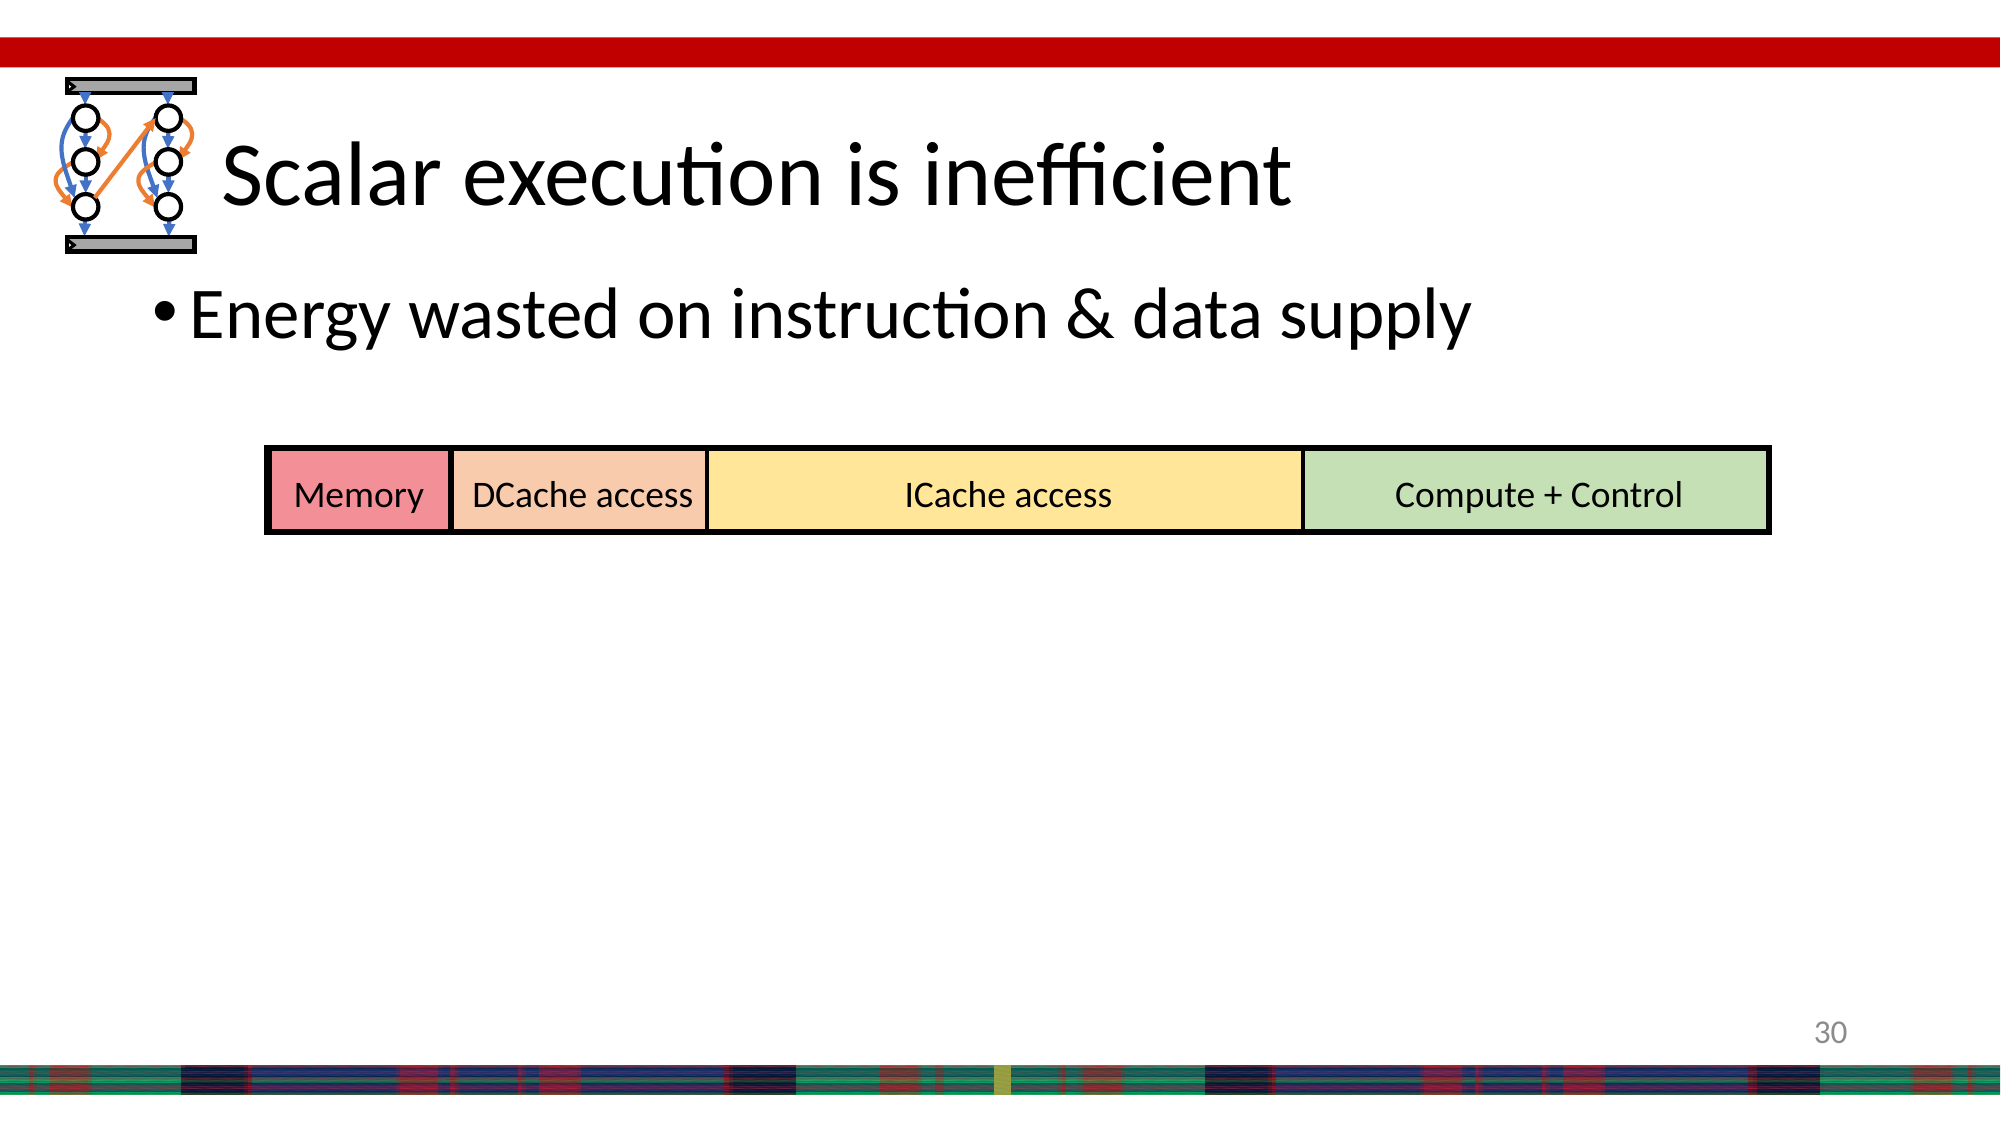

# Scalar execution is inefficient

Energy wasted on instruction & data supply

Memory
DCache access
ICache access
Compute + Control
30